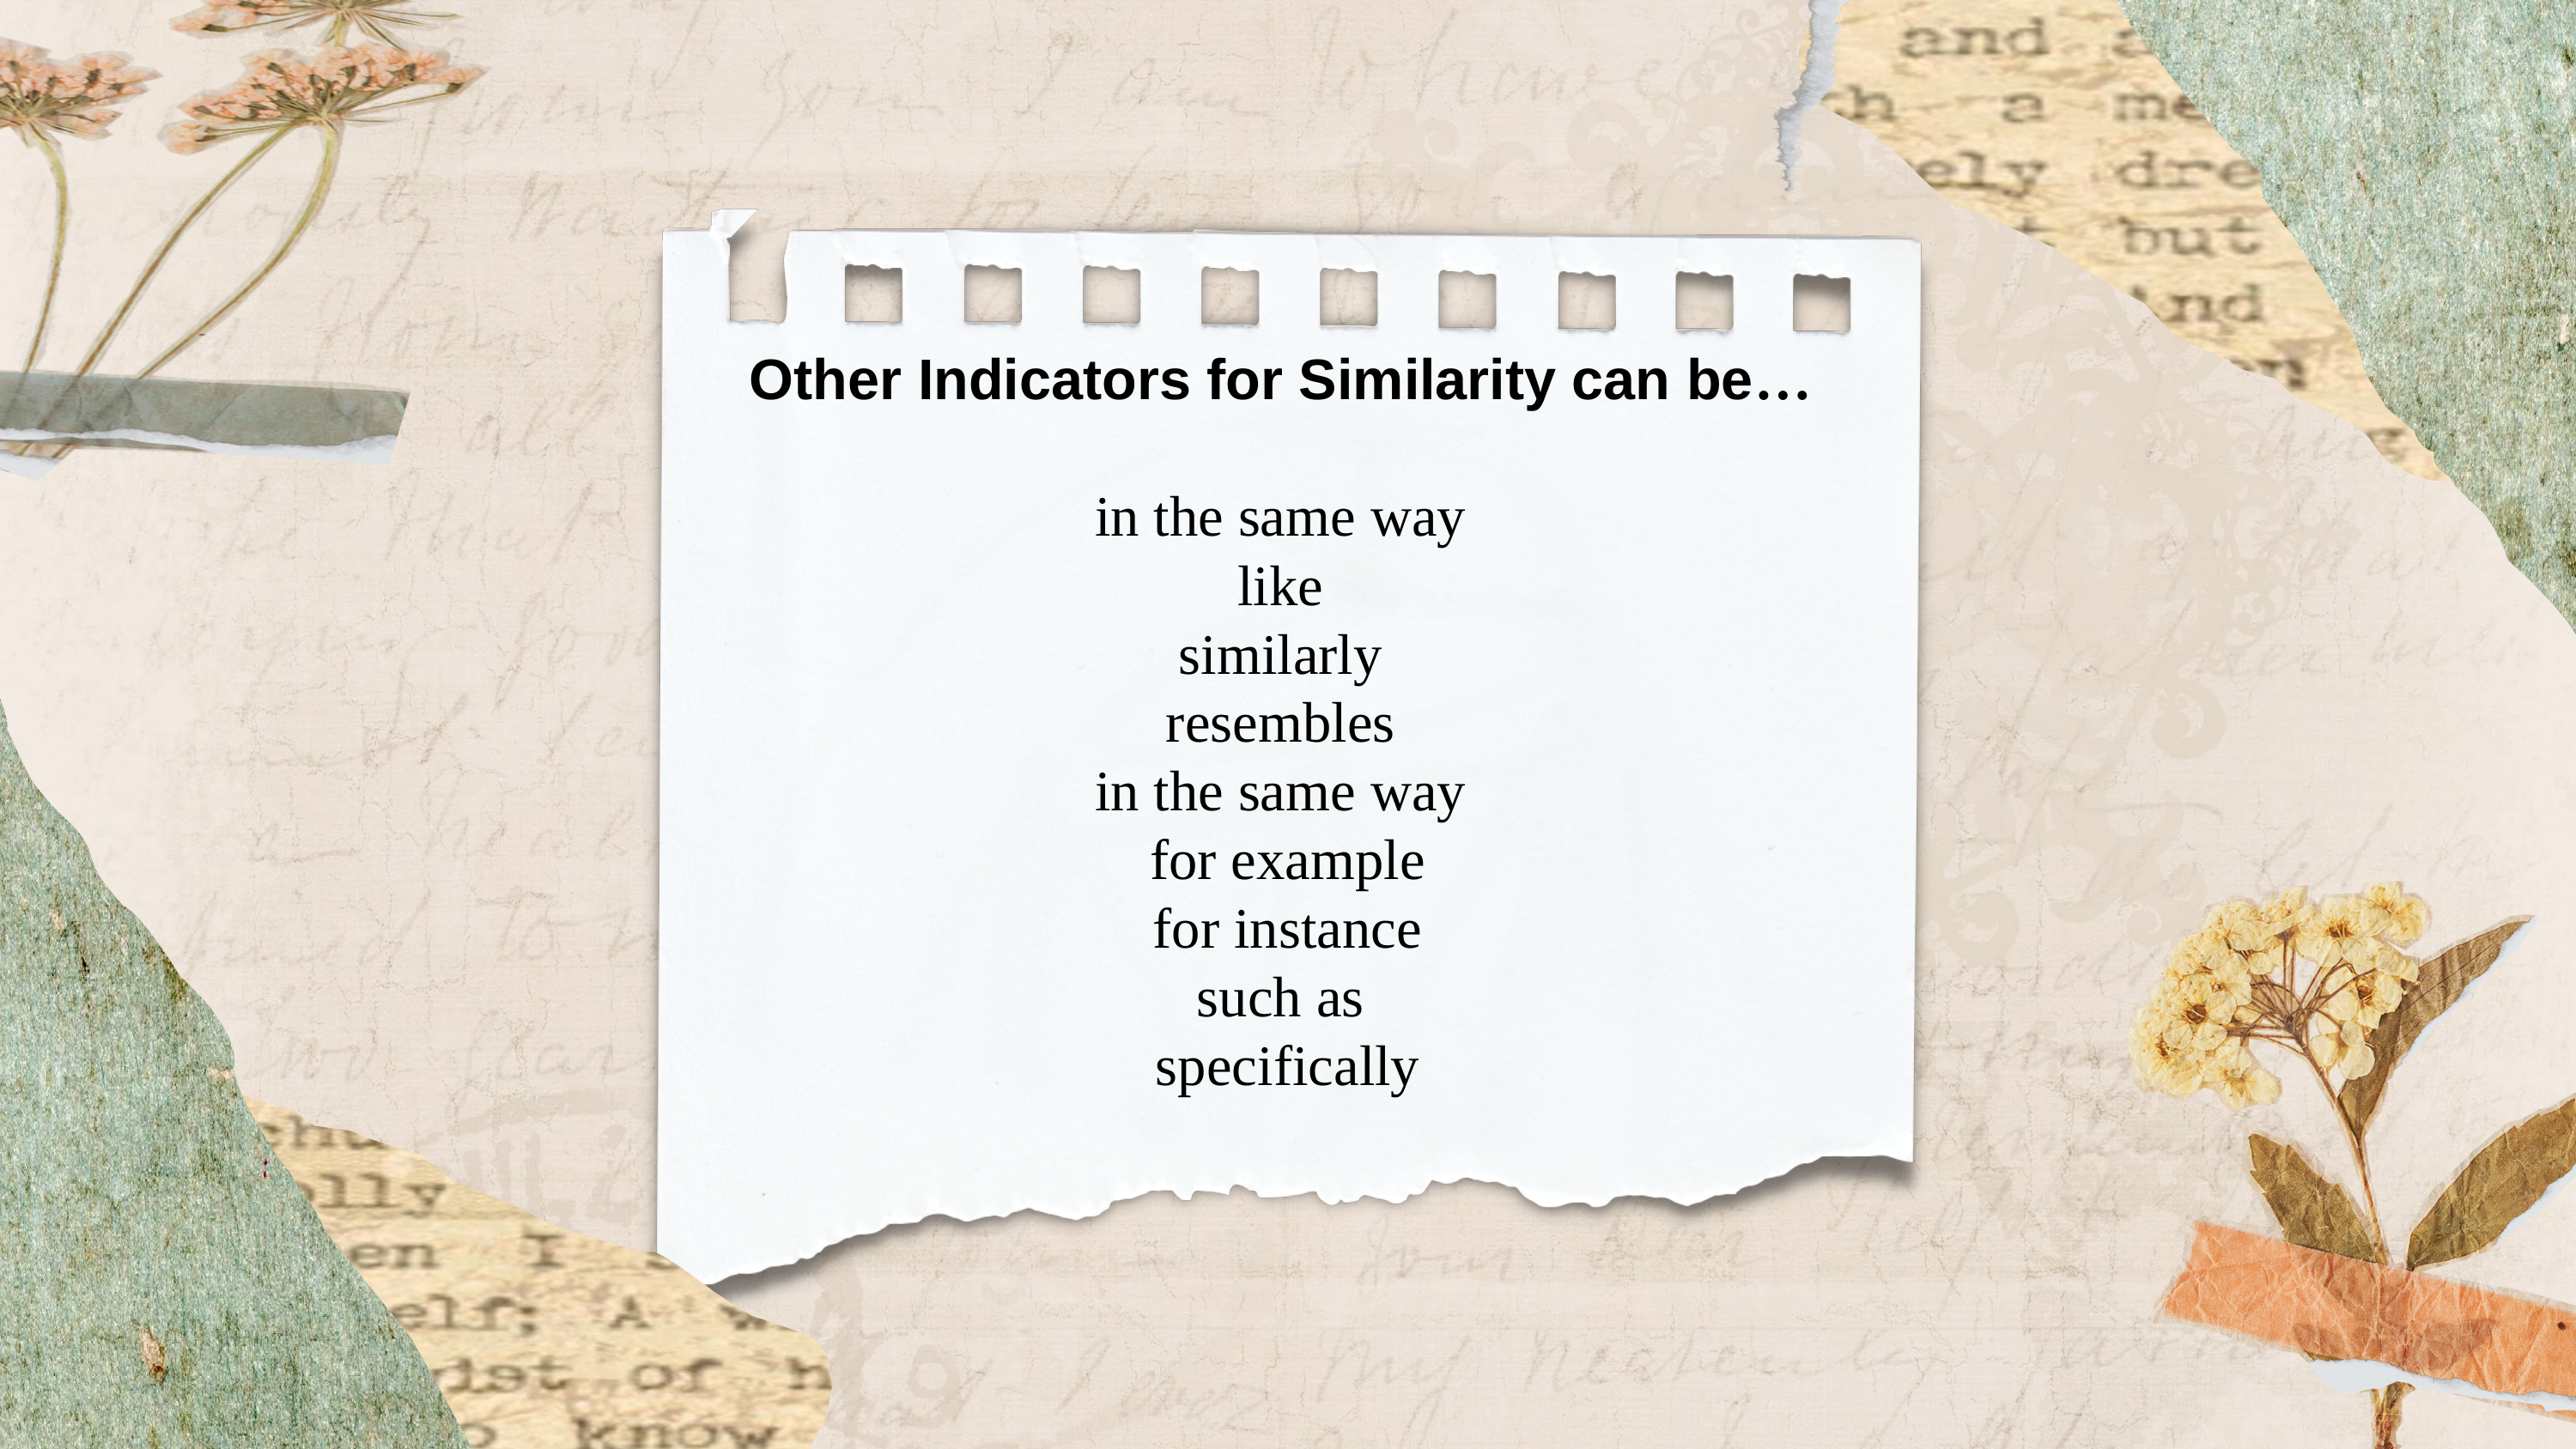

Other Indicators for Similarity can be…

in the same way
like
similarly
resembles
in the same way
for example
for instance
such as
specifically